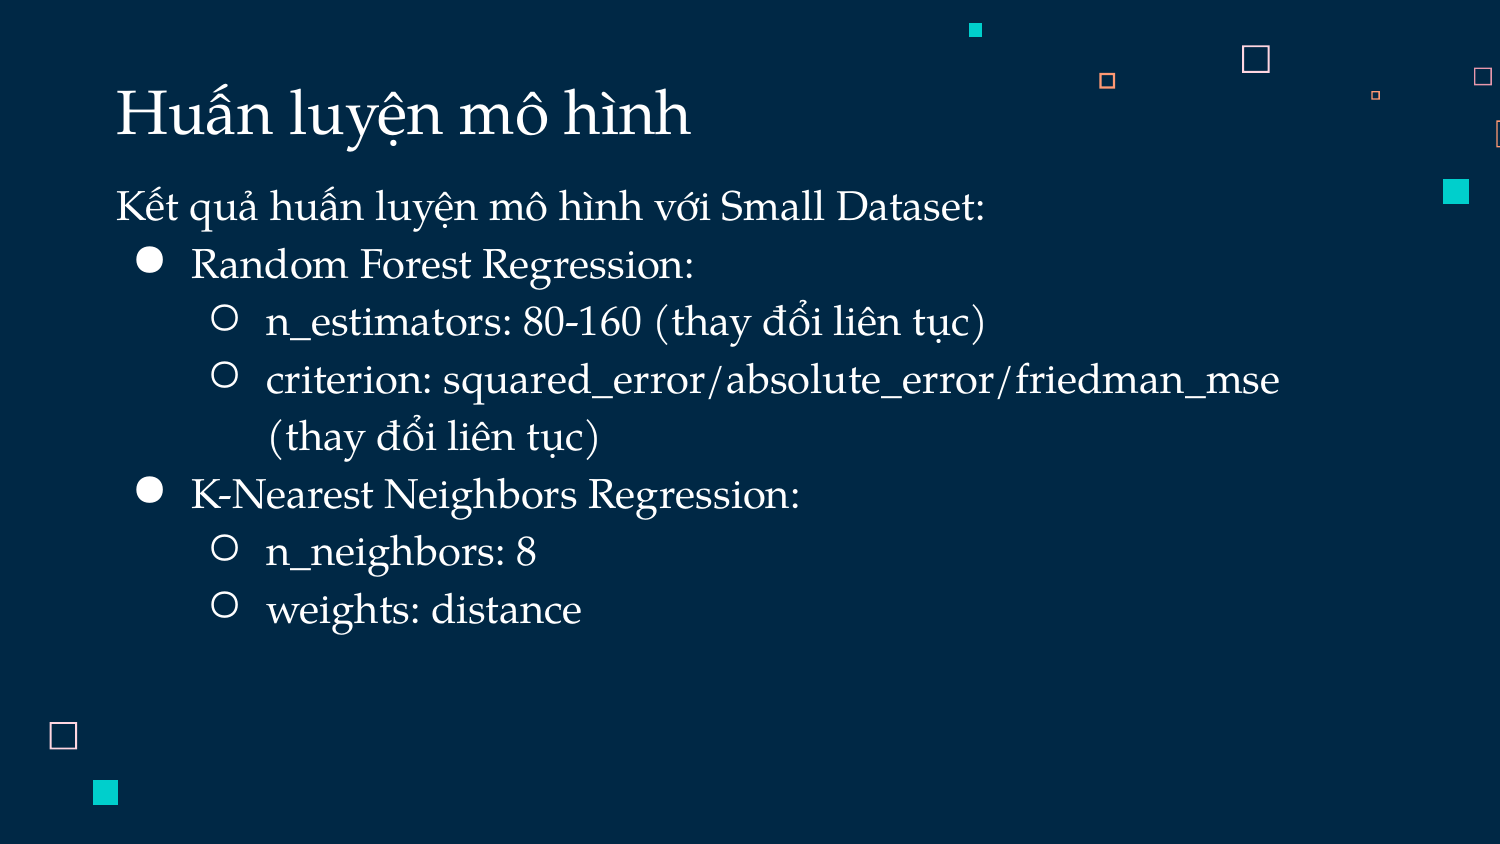

# Huấn luyện mô hình
Kết quả huấn luyện mô hình với Small Dataset:
Random Forest Regression:
n_estimators: 80-160 (thay đổi liên tục)
criterion: squared_error/absolute_error/friedman_mse
(thay đổi liên tục)
K-Nearest Neighbors Regression:
n_neighbors: 8
weights: distance